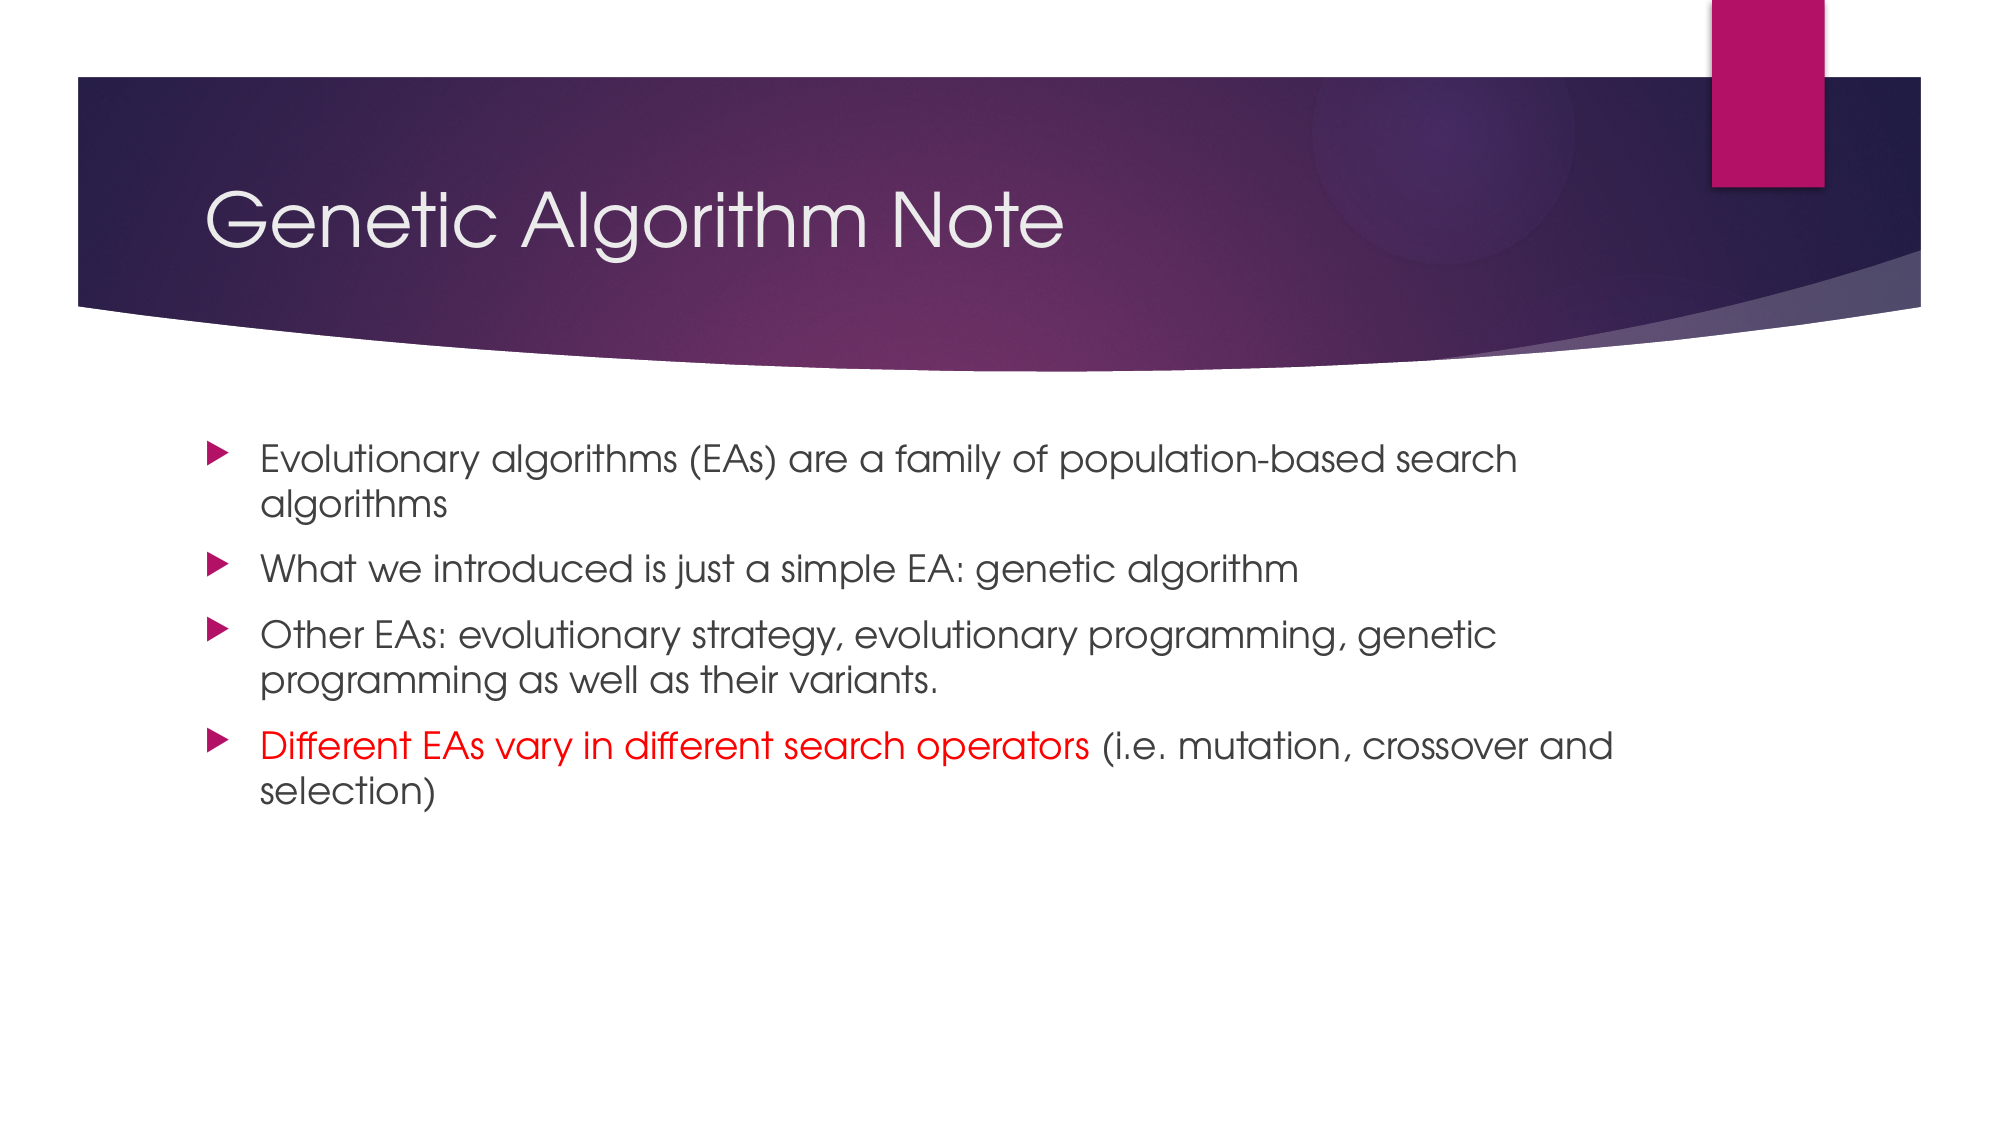

# Genetic Algorithm Note
Evolutionary algorithms (EAs) are a family of population-based search algorithms
What we introduced is just a simple EA: genetic algorithm
Other EAs: evolutionary strategy, evolutionary programming, genetic programming as well as their variants.
Different EAs vary in different search operators (i.e. mutation, crossover and selection)